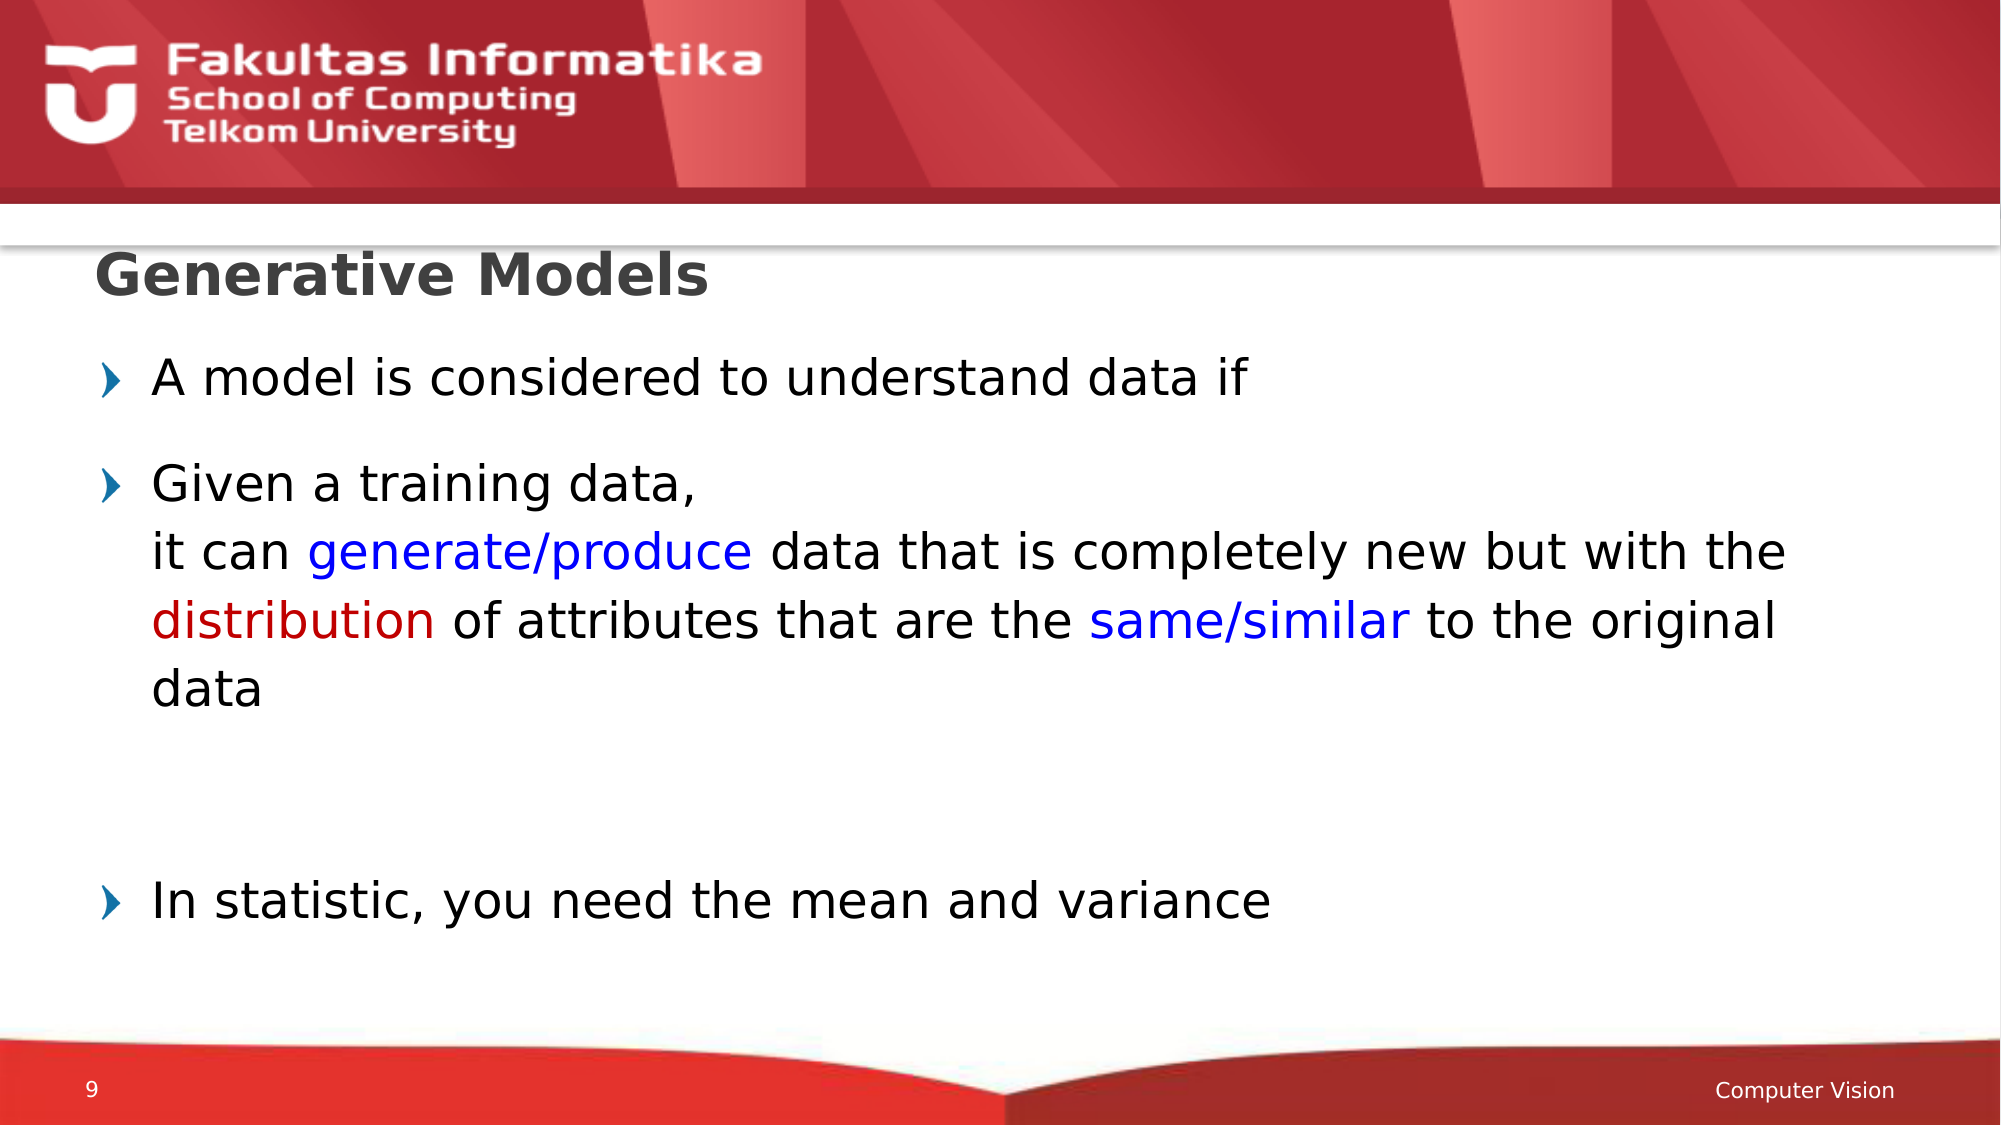

# Generative Models
A model is considered to understand data if
Given a training data,
it can generate/produce data that is completely new but with the distribution of attributes that are the same/similar to the original data

In statistic, you need the mean and variance
Computer Vision
9